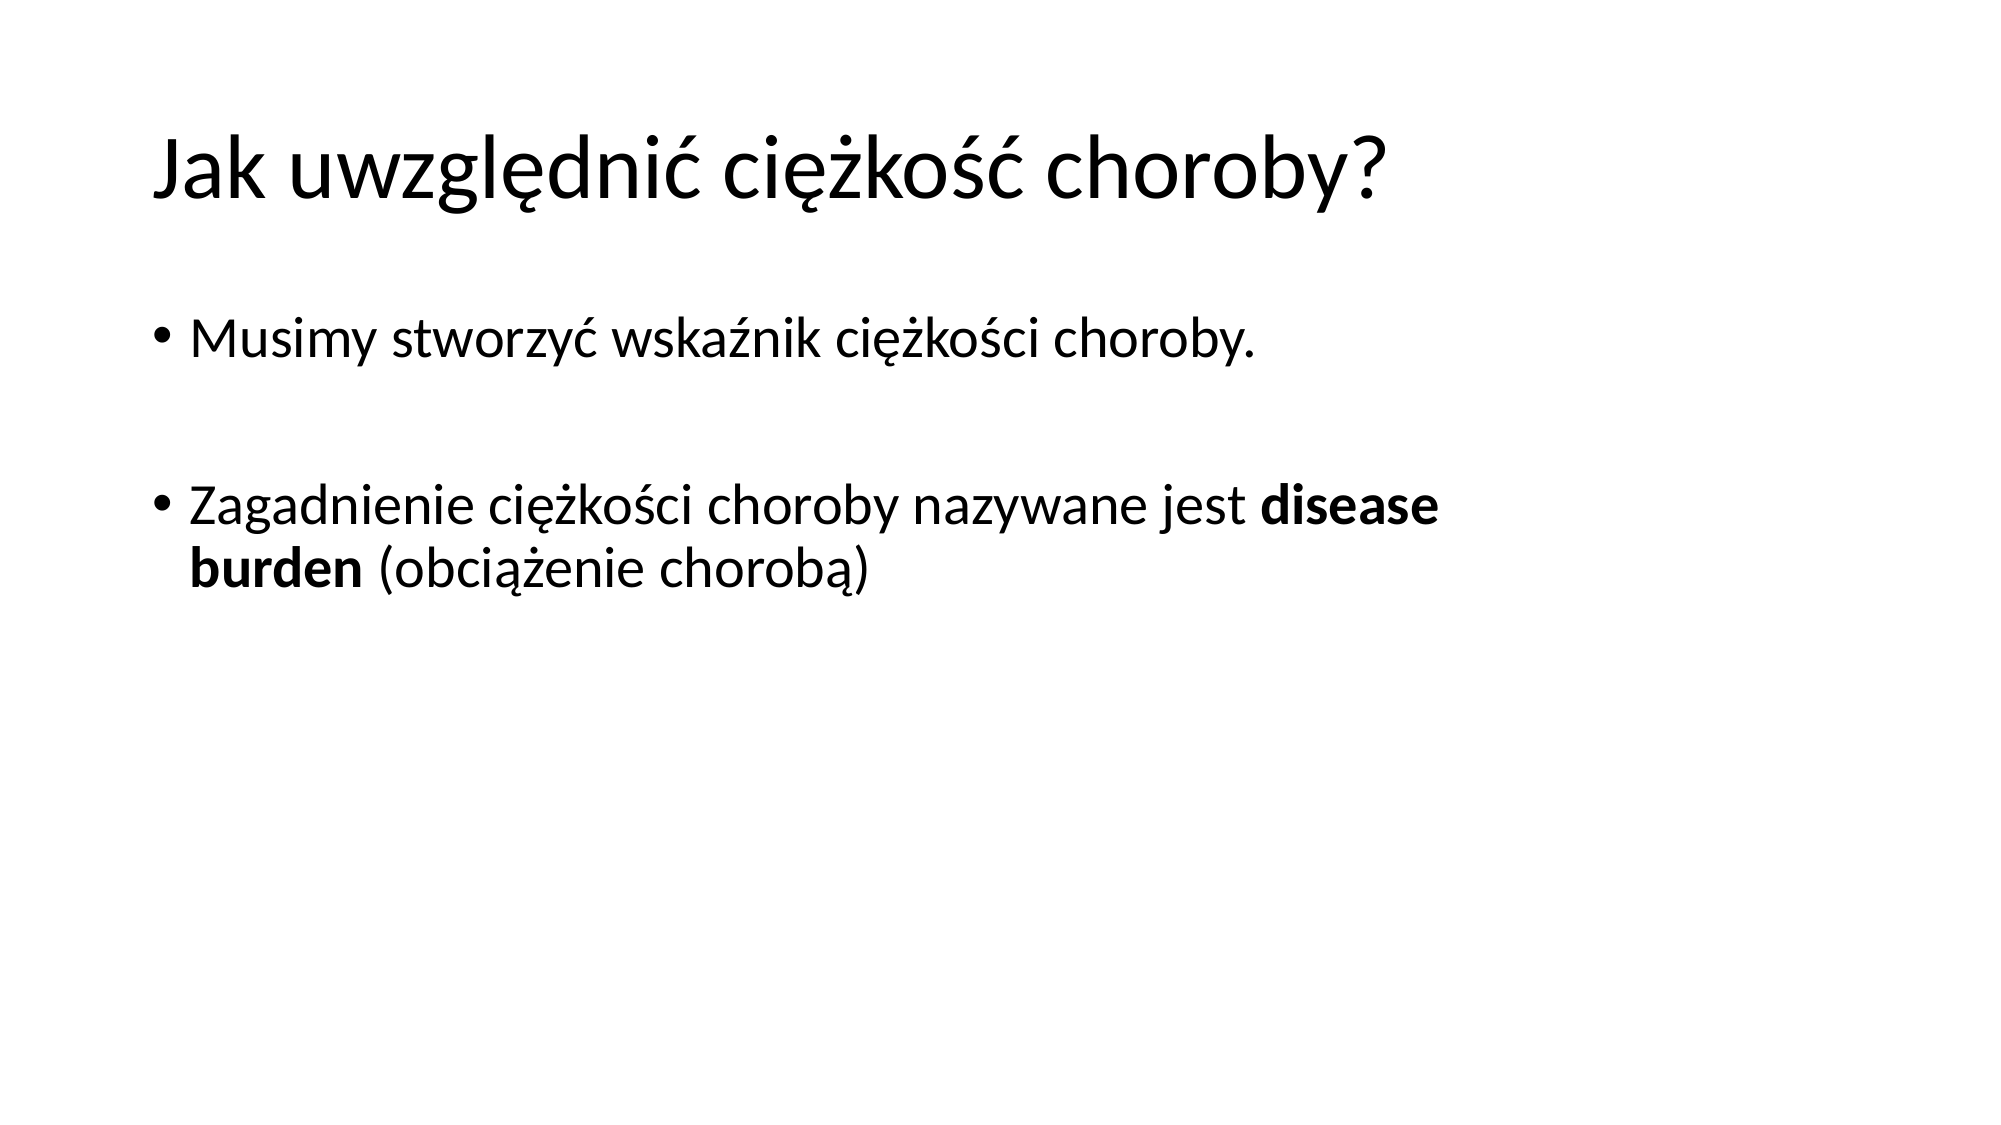

# Jak uwzględnić ciężkość choroby?
Musimy stworzyć wskaźnik ciężkości choroby.

Zagadnienie ciężkości choroby nazywane jest disease burden (obciążenie chorobą)